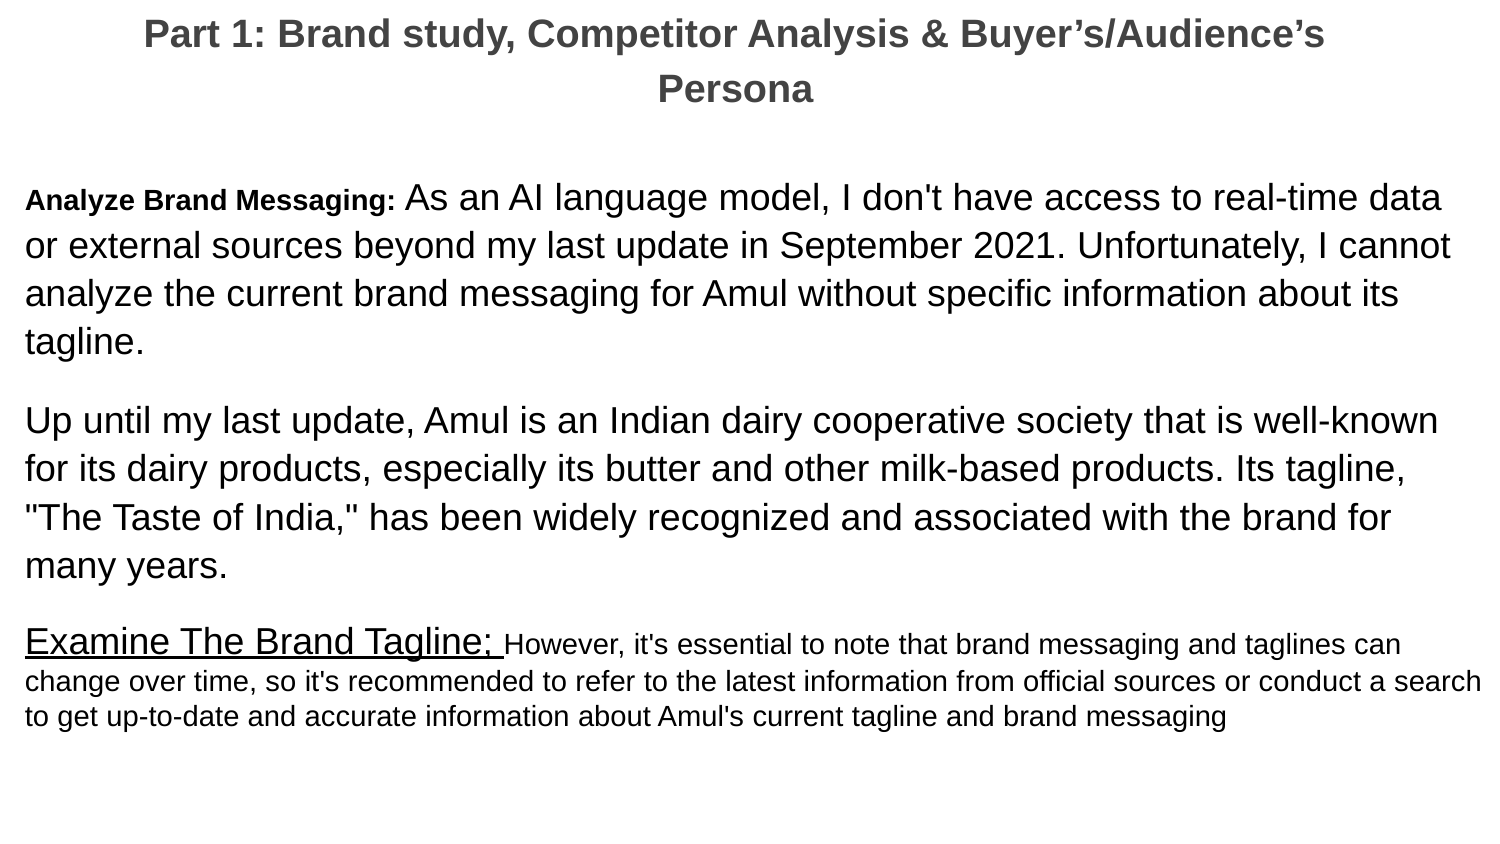

Part 1: Brand study, Competitor Analysis & Buyer’s/Audience’s Persona

Analyze Brand Messaging: As an AI language model, I don't have access to real-time data or external sources beyond my last update in September 2021. Unfortunately, I cannot analyze the current brand messaging for Amul without specific information about its tagline.
Up until my last update, Amul is an Indian dairy cooperative society that is well-known for its dairy products, especially its butter and other milk-based products. Its tagline, "The Taste of India," has been widely recognized and associated with the brand for many years.
Examine The Brand Tagline; However, it's essential to note that brand messaging and taglines can change over time, so it's recommended to refer to the latest information from official sources or conduct a search to get up-to-date and accurate information about Amul's current tagline and brand messaging